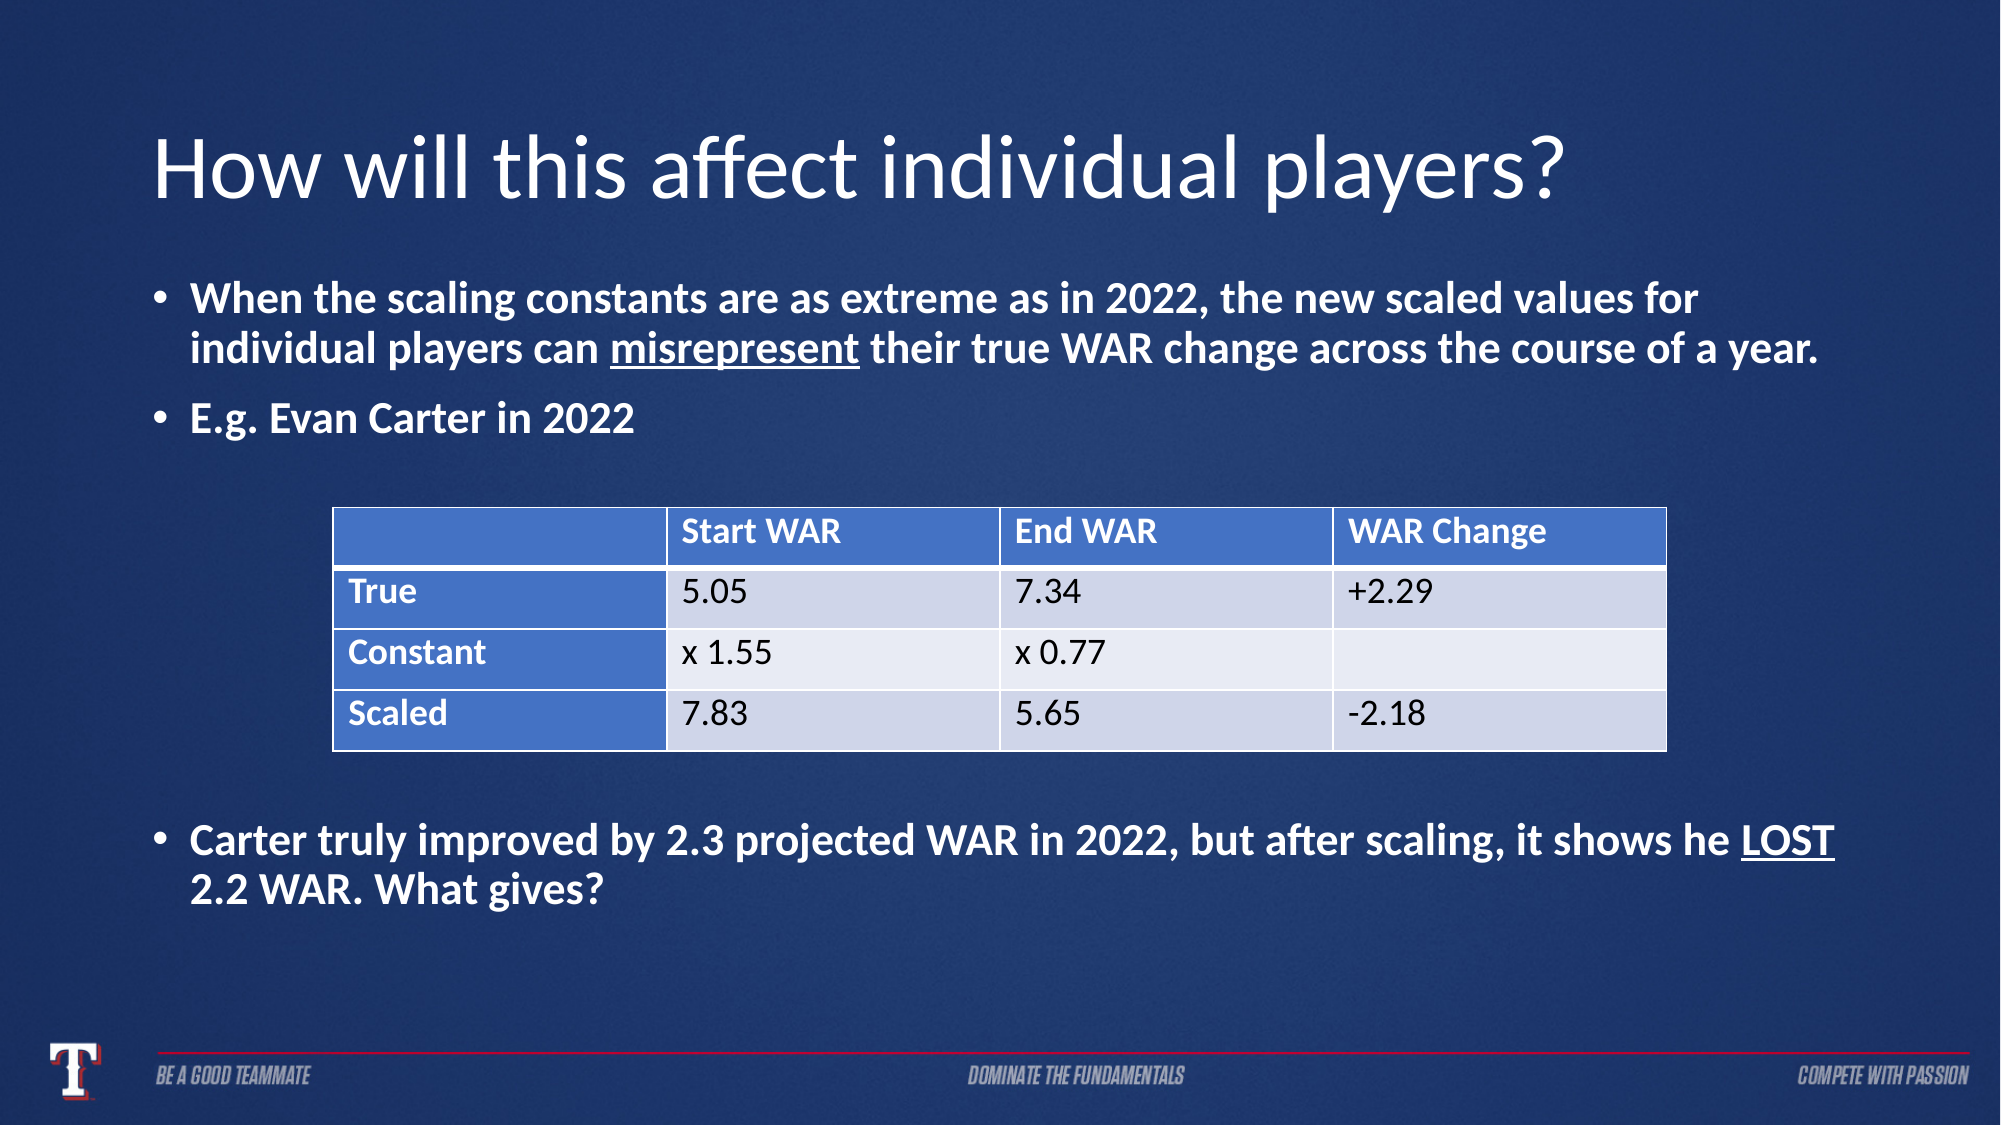

# How will this affect individual players?
When the scaling constants are as extreme as in 2022, the new scaled values for individual players can misrepresent their true WAR change across the course of a year.
E.g. Evan Carter in 2022

Carter truly improved by 2.3 projected WAR in 2022, but after scaling, it shows he LOST 2.2 WAR. What gives?

|  | Start WAR | End WAR | WAR Change |
| --- | --- | --- | --- |
| True | 5.05 | 7.34 | +2.29 |
| Constant | x 1.55 | x 0.77 |  |
| Scaled | 7.83 | 5.65 | -2.18 |